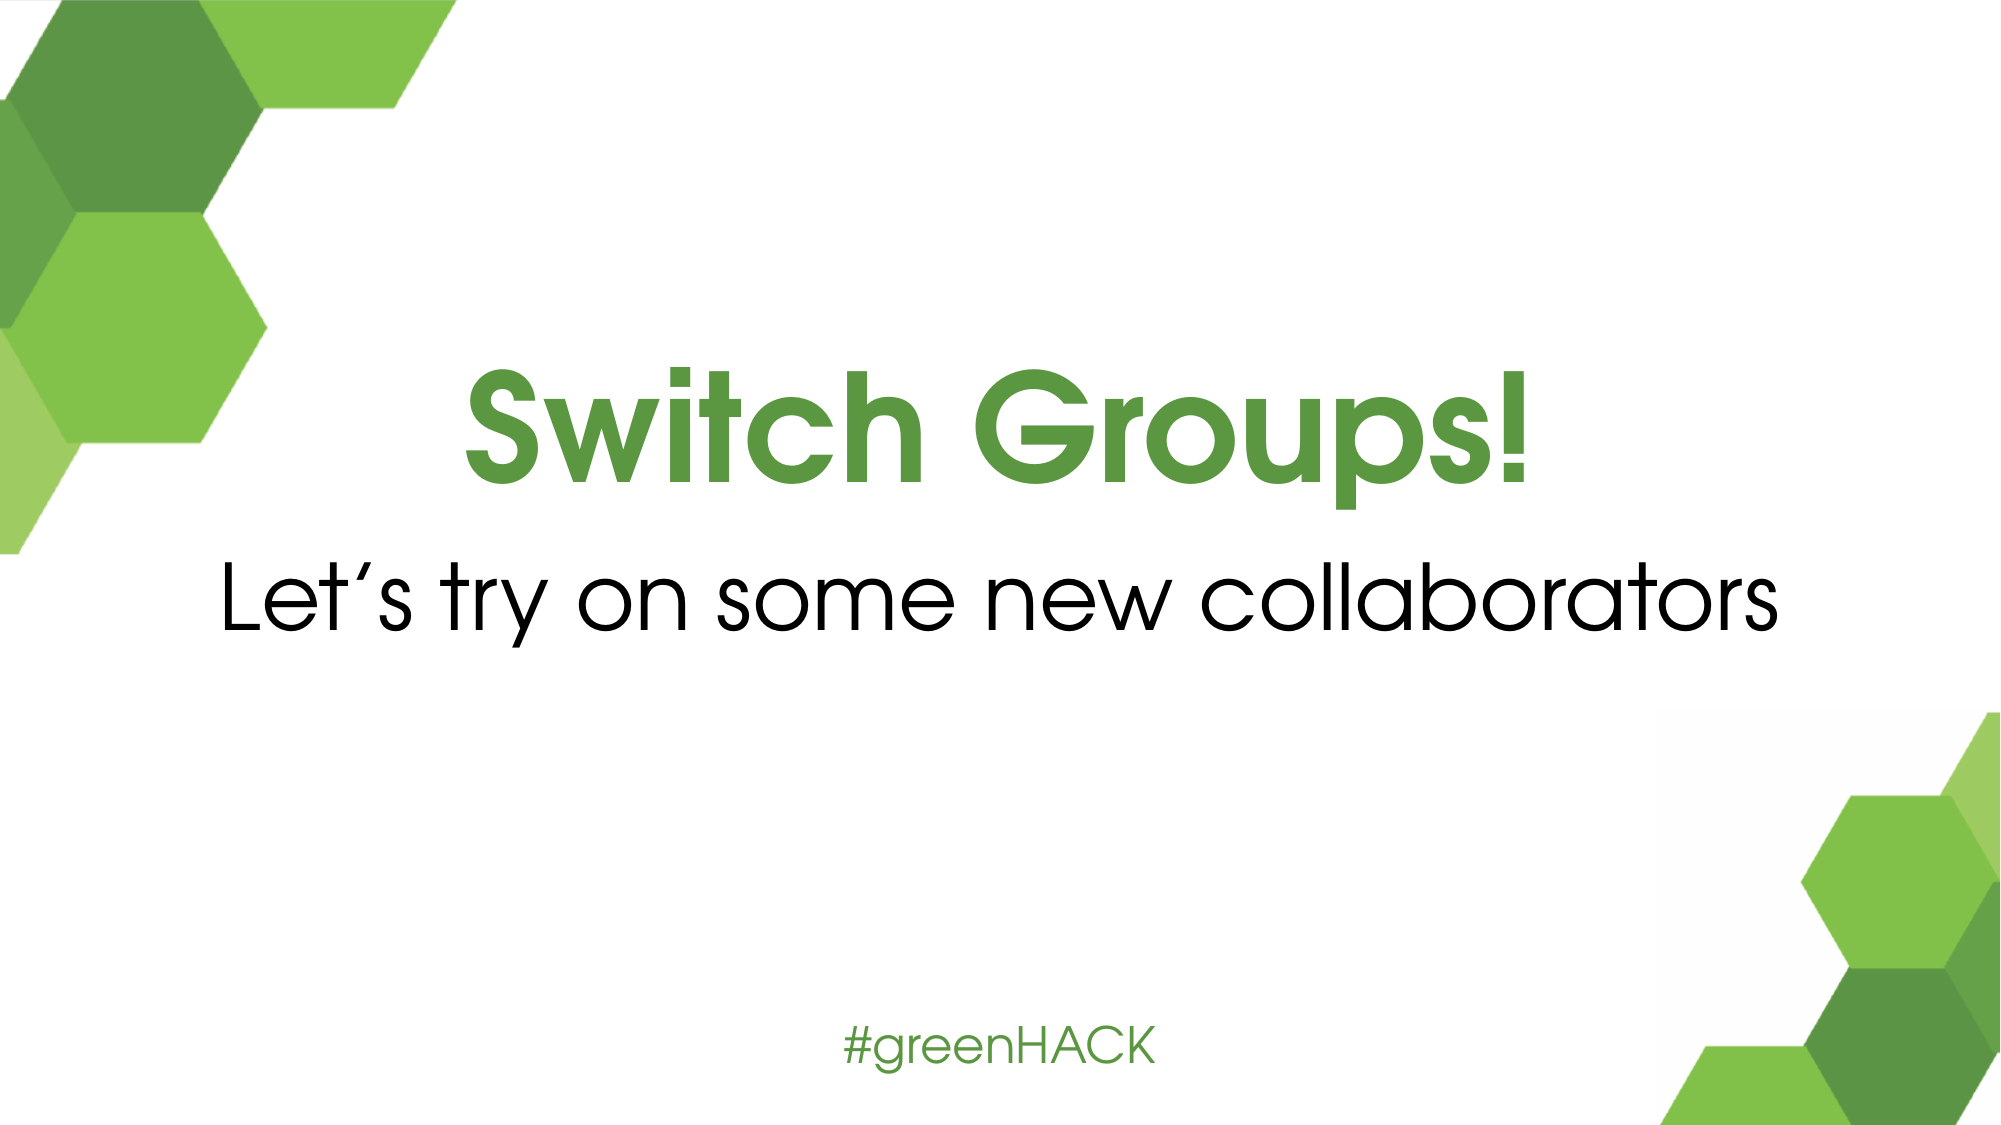

Switch Groups!

Let’s try on some new collaborators
#greenHACK